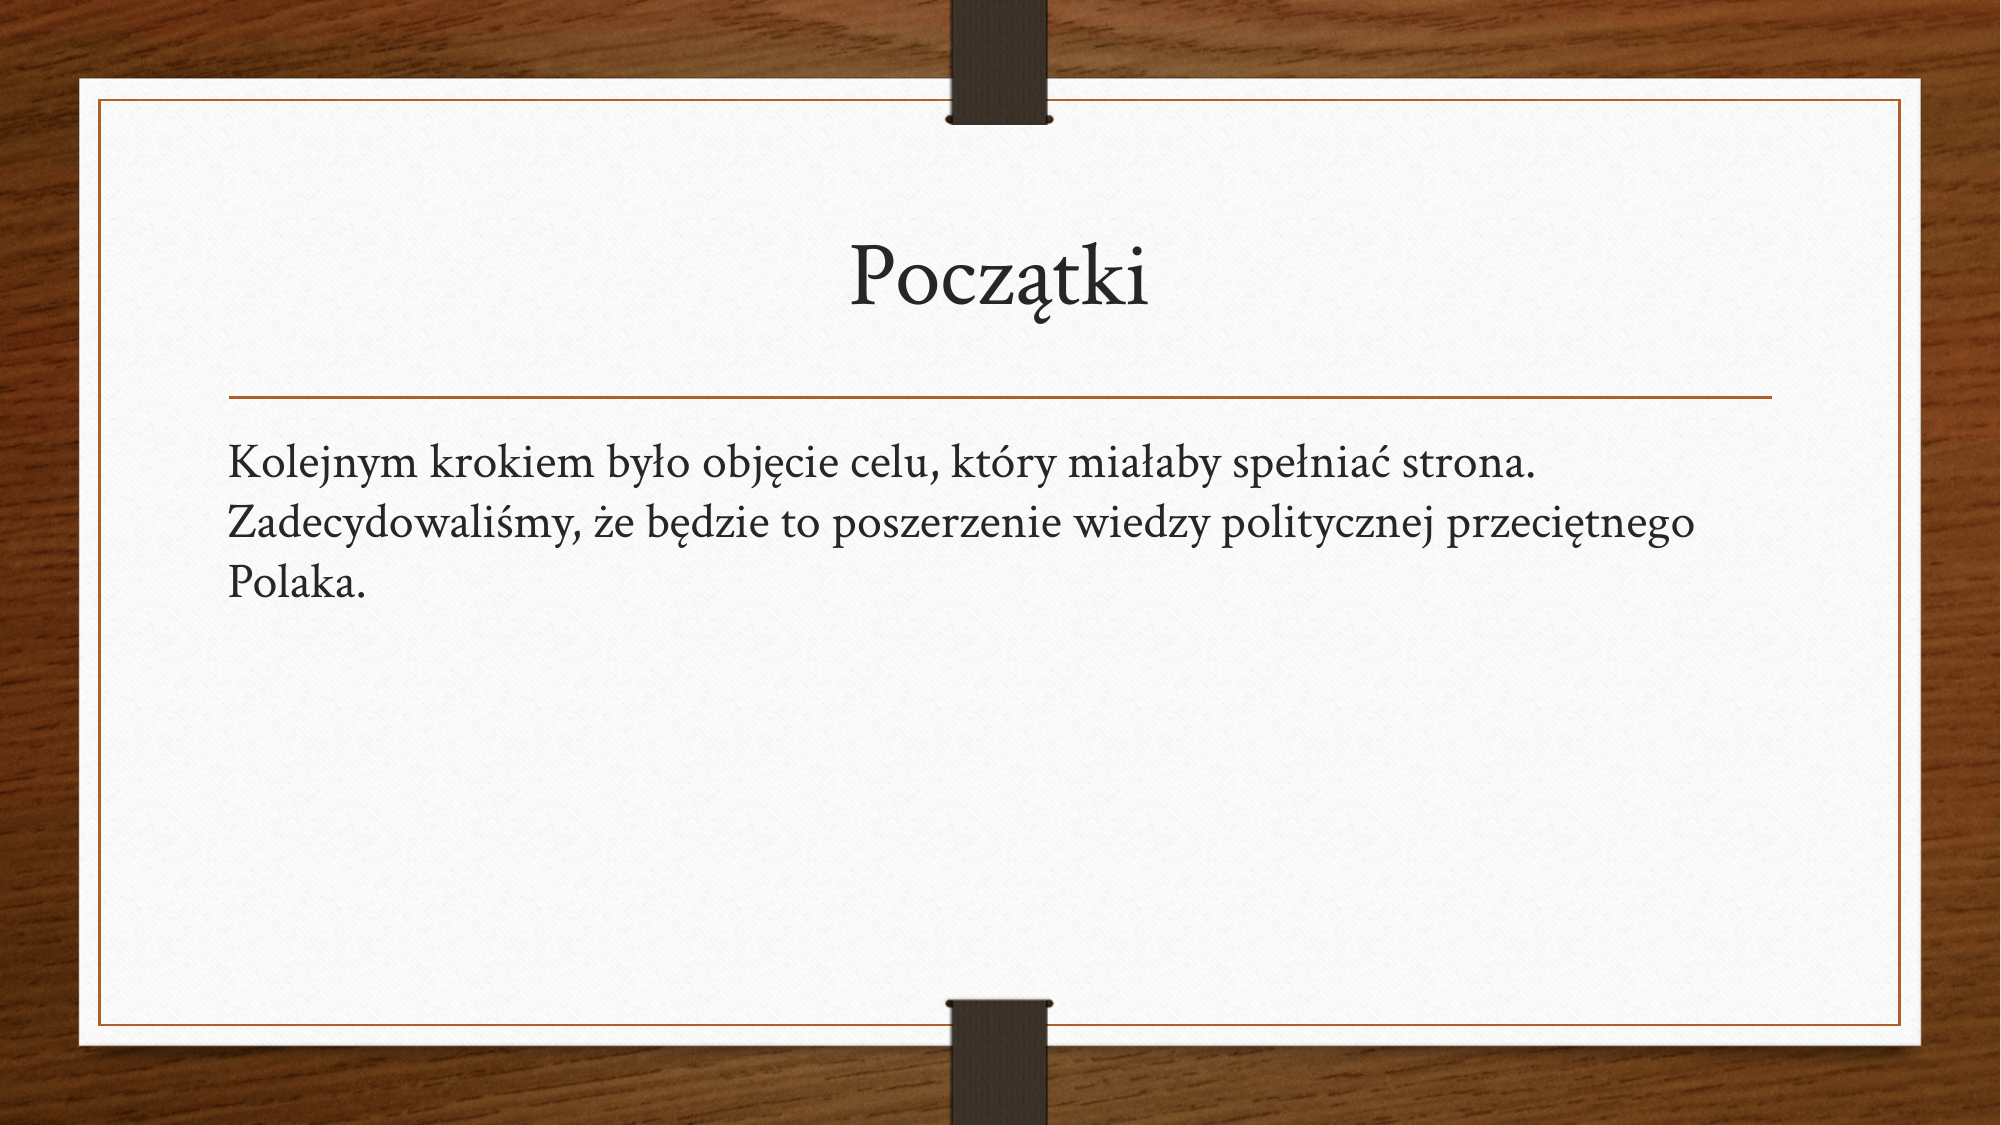

# Początki
Kolejnym krokiem było objęcie celu, który miałaby spełniać strona. Zadecydowaliśmy, że będzie to poszerzenie wiedzy politycznej przeciętnego Polaka.